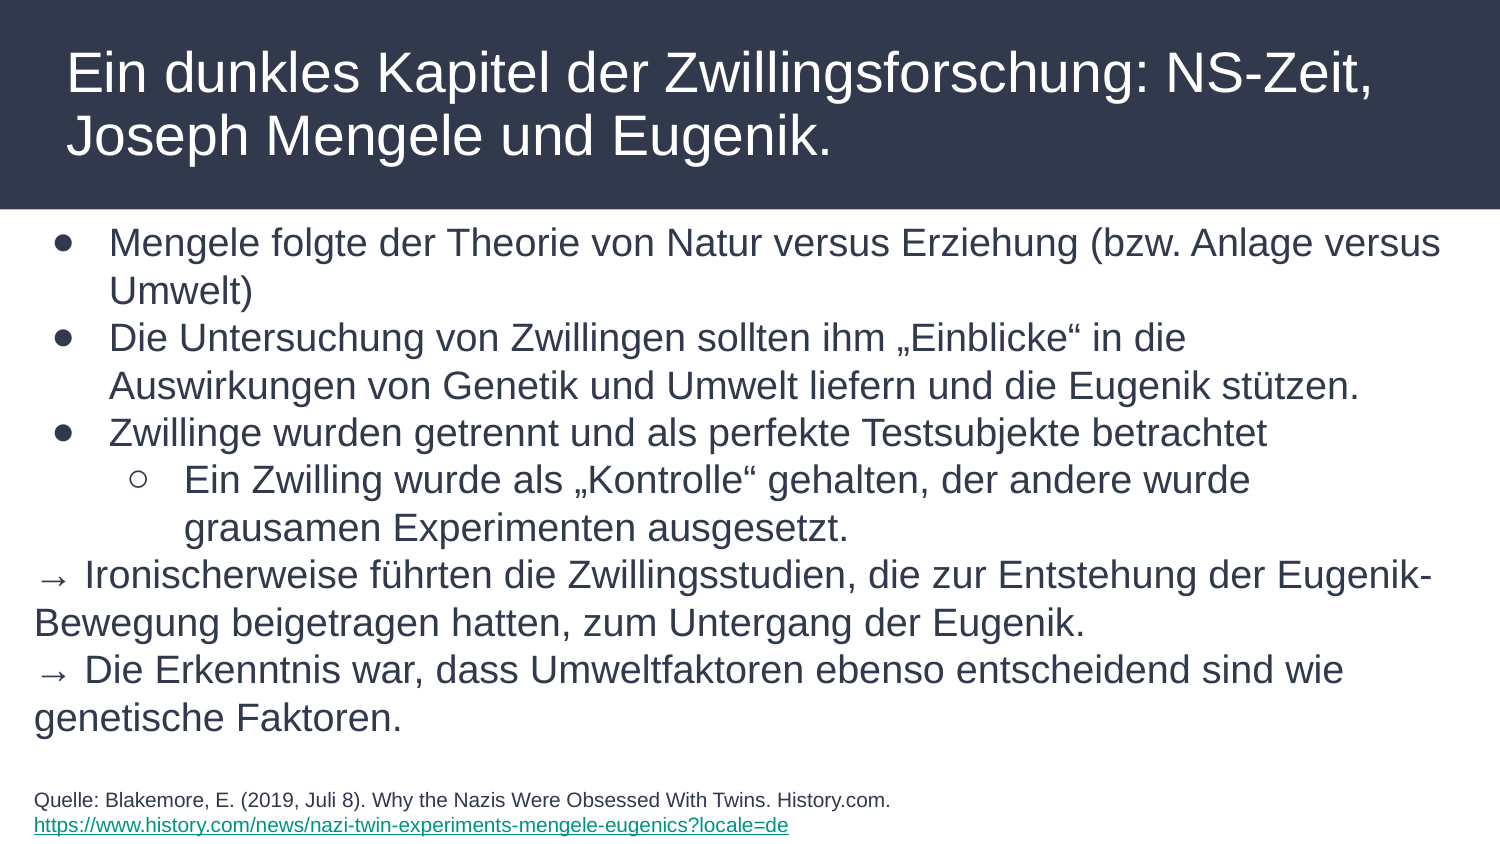

# Ein dunkles Kapitel der Zwillingsforschung: NS-Zeit, Joseph Mengele und Eugenik.
Mengele folgte der Theorie von Natur versus Erziehung (bzw. Anlage versus Umwelt)
Die Untersuchung von Zwillingen sollten ihm „Einblicke“ in die Auswirkungen von Genetik und Umwelt liefern und die Eugenik stützen.
Zwillinge wurden getrennt und als perfekte Testsubjekte betrachtet
Ein Zwilling wurde als „Kontrolle“ gehalten, der andere wurde grausamen Experimenten ausgesetzt.
→ Ironischerweise führten die Zwillingsstudien, die zur Entstehung der Eugenik-Bewegung beigetragen hatten, zum Untergang der Eugenik.
→ Die Erkenntnis war, dass Umweltfaktoren ebenso entscheidend sind wie genetische Faktoren.
Quelle: Blakemore, E. (2019, Juli 8). Why the Nazis Were Obsessed With Twins. History.com. https://www.history.com/news/nazi-twin-experiments-mengele-eugenics?locale=de